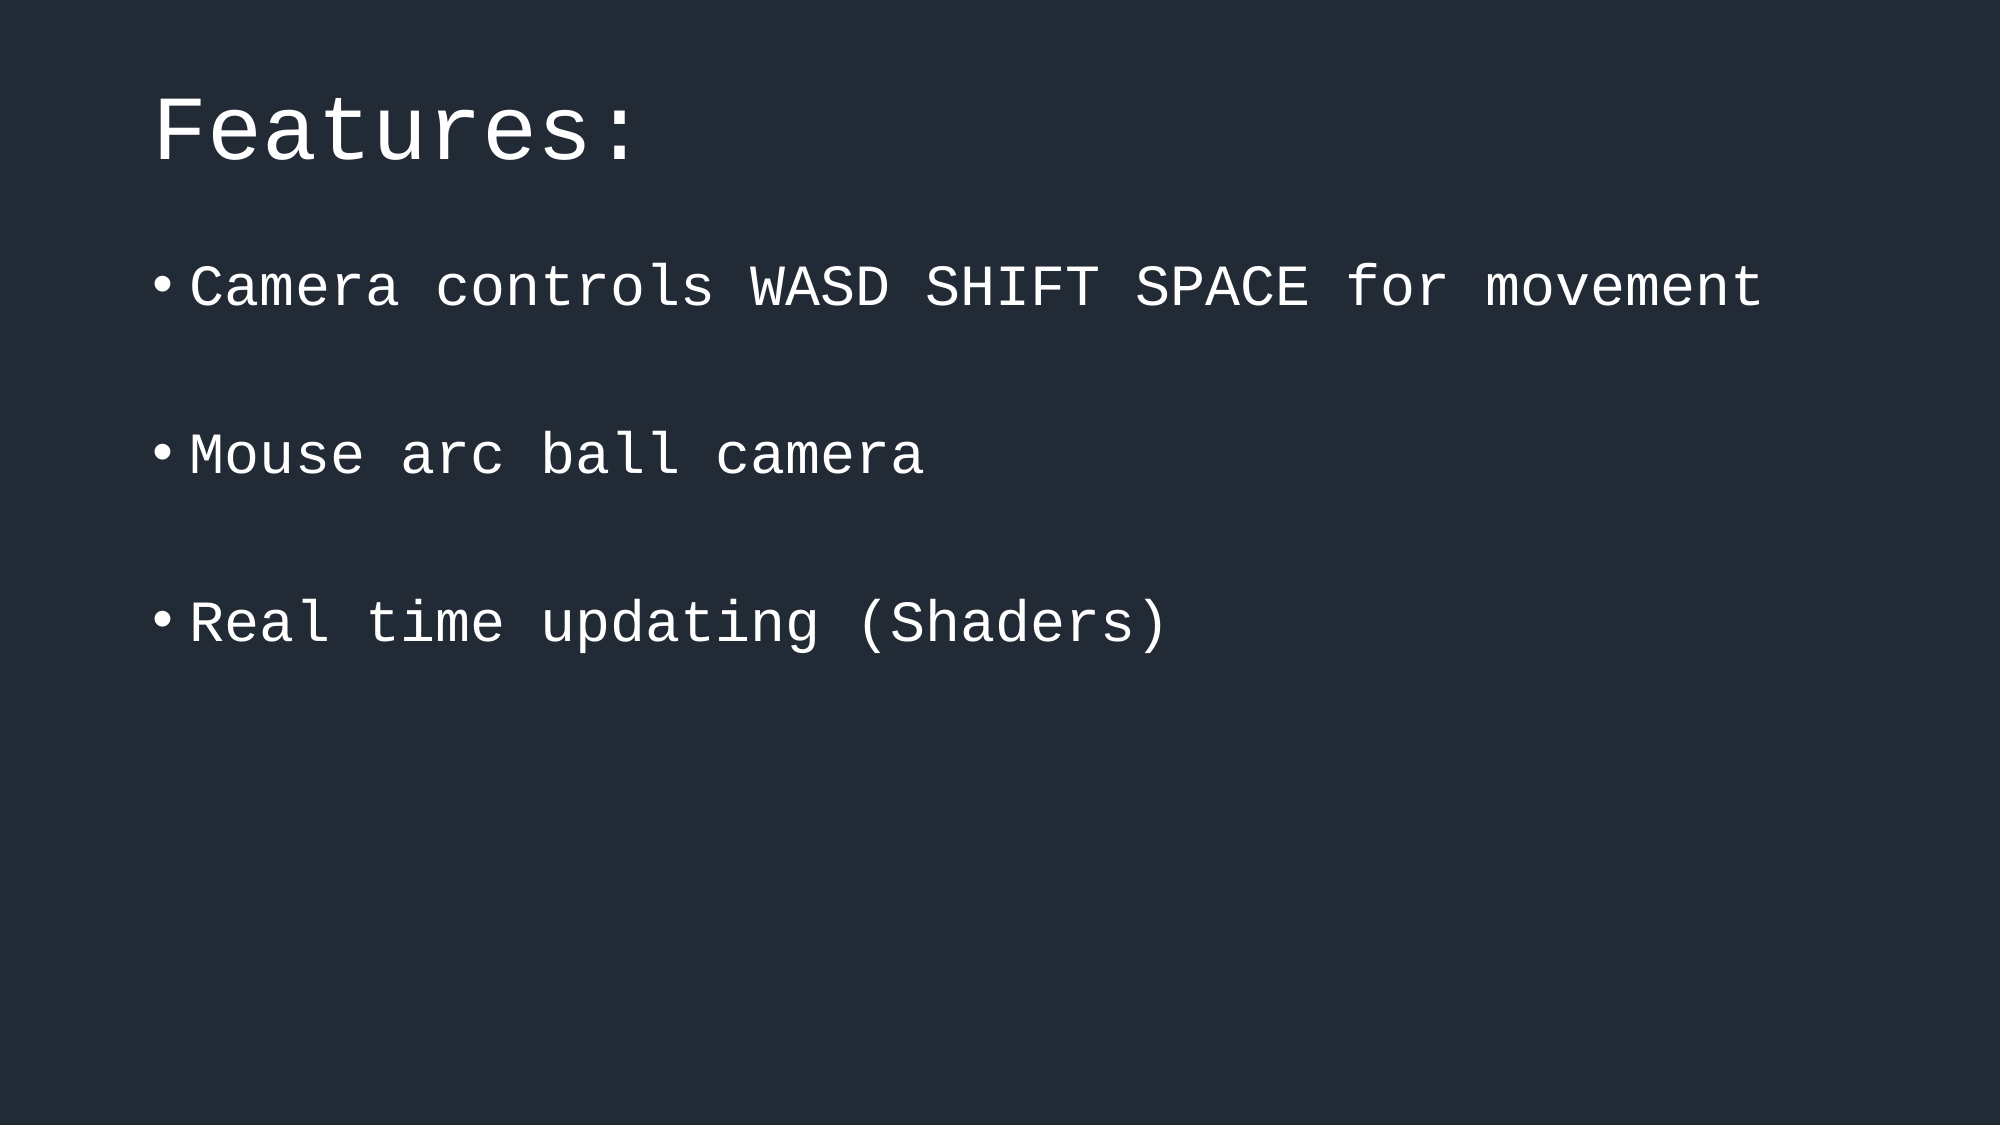

# Features:
Camera controls WASD SHIFT SPACE for movement

Mouse arc ball camera

Real time updating (Shaders)